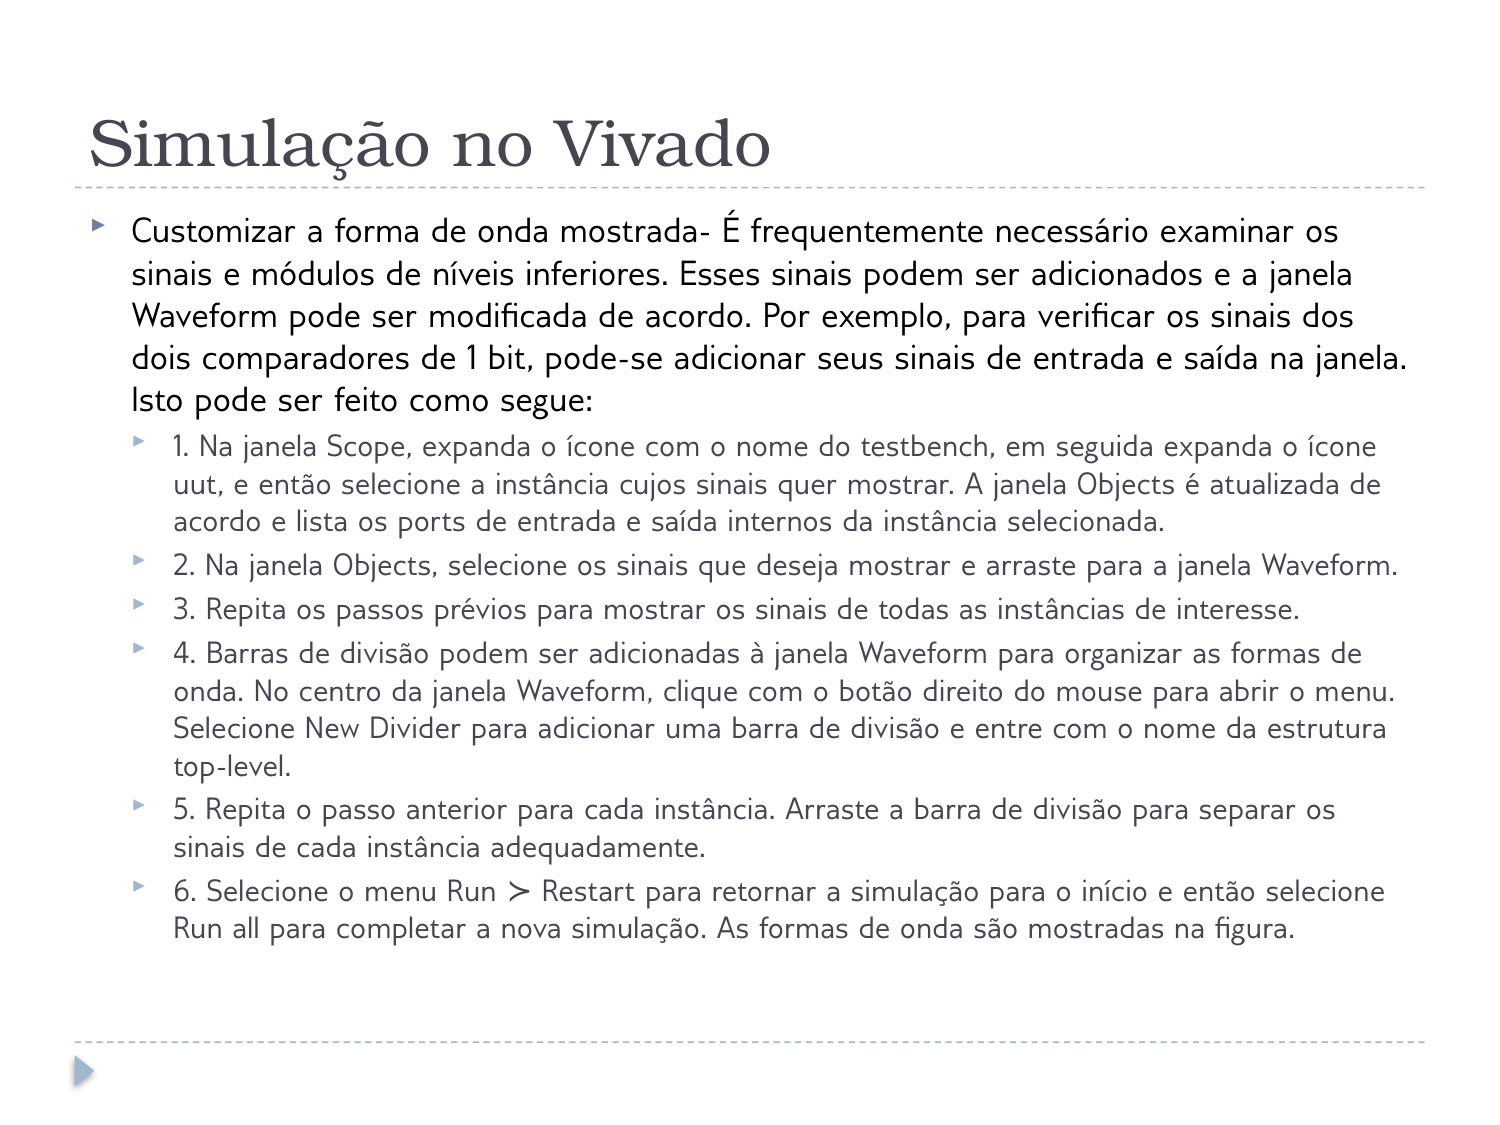

# Simulação no Vivado
Customizar a forma de onda mostrada- É frequentemente necessário examinar os sinais e módulos de níveis inferiores. Esses sinais podem ser adicionados e a janela Waveform pode ser modificada de acordo. Por exemplo, para verificar os sinais dos dois comparadores de 1 bit, pode-se adicionar seus sinais de entrada e saída na janela. Isto pode ser feito como segue:
1. Na janela Scope, expanda o ícone com o nome do testbench, em seguida expanda o ícone uut, e então selecione a instância cujos sinais quer mostrar. A janela Objects é atualizada de acordo e lista os ports de entrada e saída internos da instância selecionada.
2. Na janela Objects, selecione os sinais que deseja mostrar e arraste para a janela Waveform.
3. Repita os passos prévios para mostrar os sinais de todas as instâncias de interesse.
4. Barras de divisão podem ser adicionadas à janela Waveform para organizar as formas de onda. No centro da janela Waveform, clique com o botão direito do mouse para abrir o menu. Selecione New Divider para adicionar uma barra de divisão e entre com o nome da estrutura top-level.
5. Repita o passo anterior para cada instância. Arraste a barra de divisão para separar os sinais de cada instância adequadamente.
6. Selecione o menu Run ≻ Restart para retornar a simulação para o início e então selecione Run all para completar a nova simulação. As formas de onda são mostradas na figura.